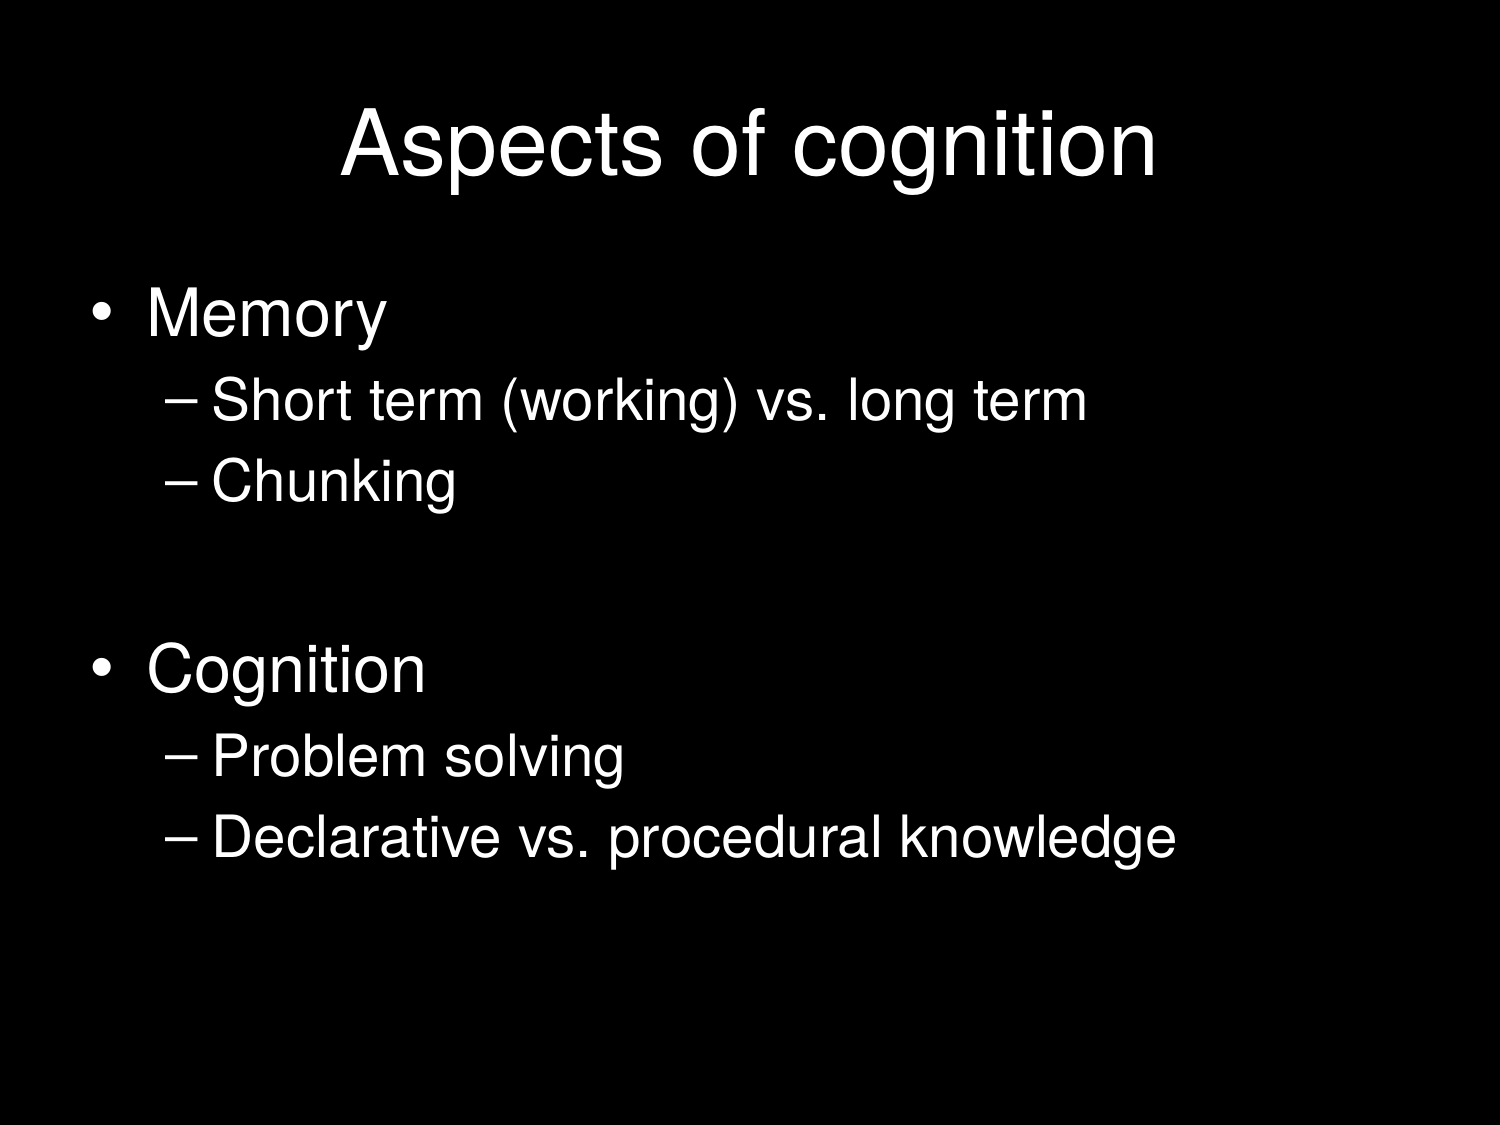

# Aspects of cognition
Memory
Short term (working) vs. long term
Chunking

Cognition
Problem solving
Declarative vs. procedural knowledge